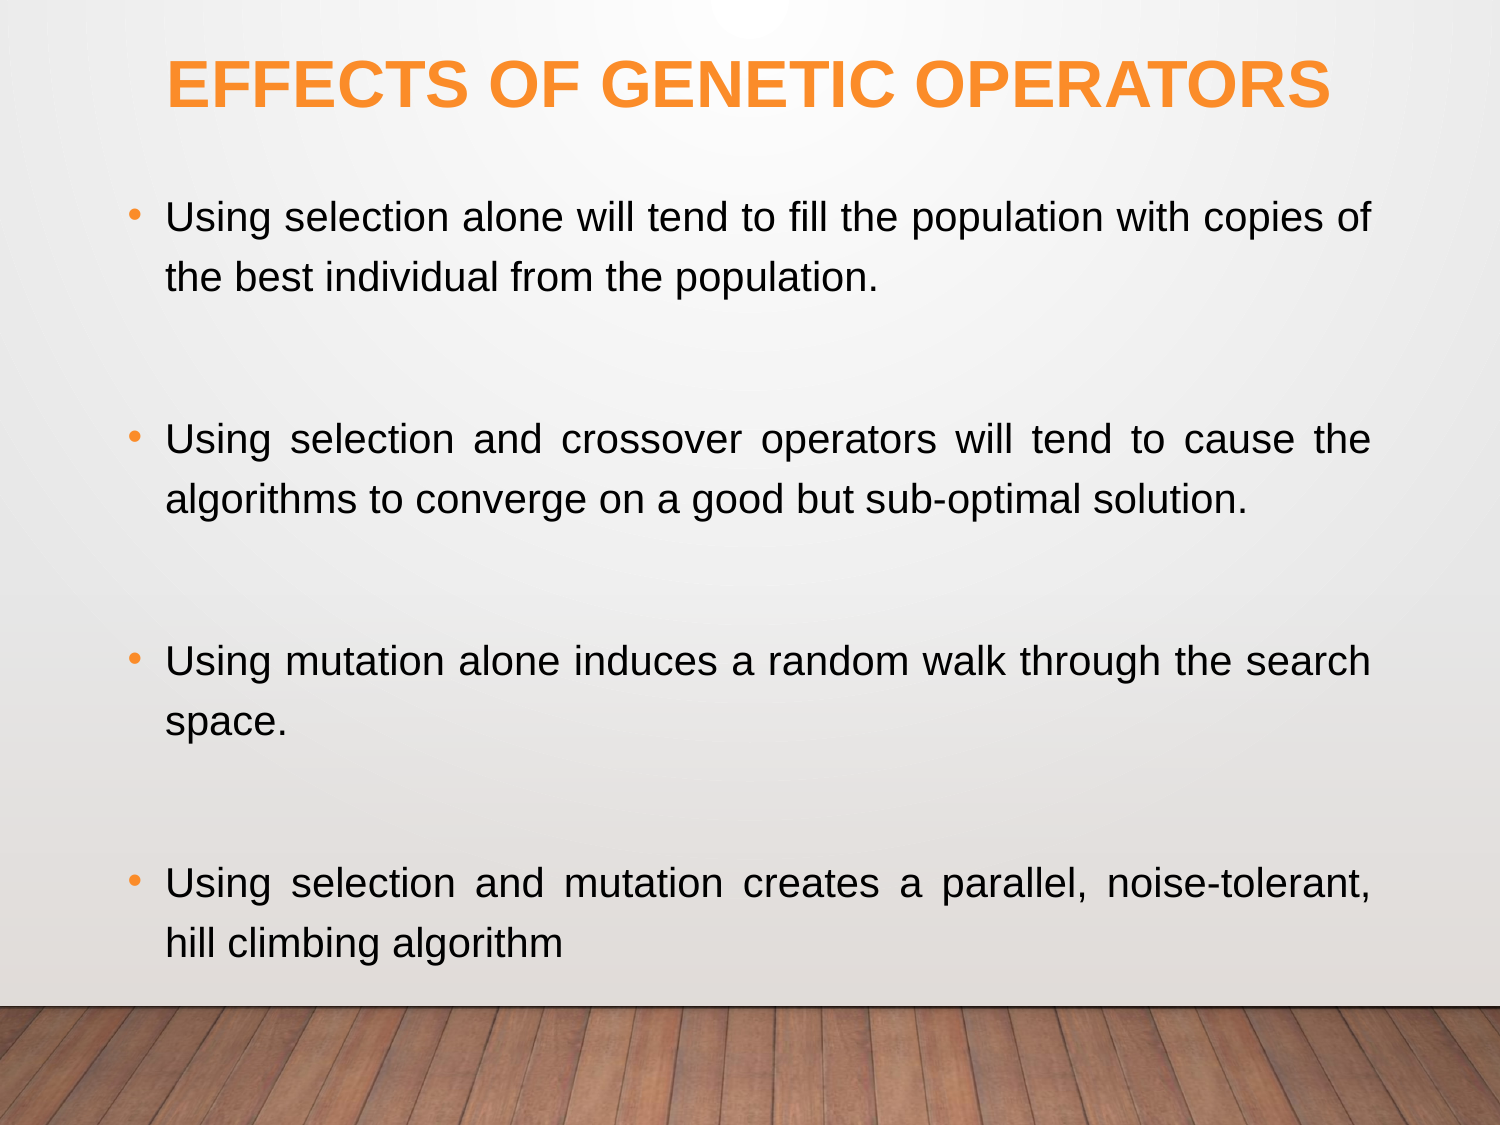

# Effects of Genetic Operators
Using selection alone will tend to fill the population with copies of the best individual from the population.

Using selection and crossover operators will tend to cause the algorithms to converge on a good but sub-optimal solution.

Using mutation alone induces a random walk through the search space.

Using selection and mutation creates a parallel, noise-tolerant, hill climbing algorithm